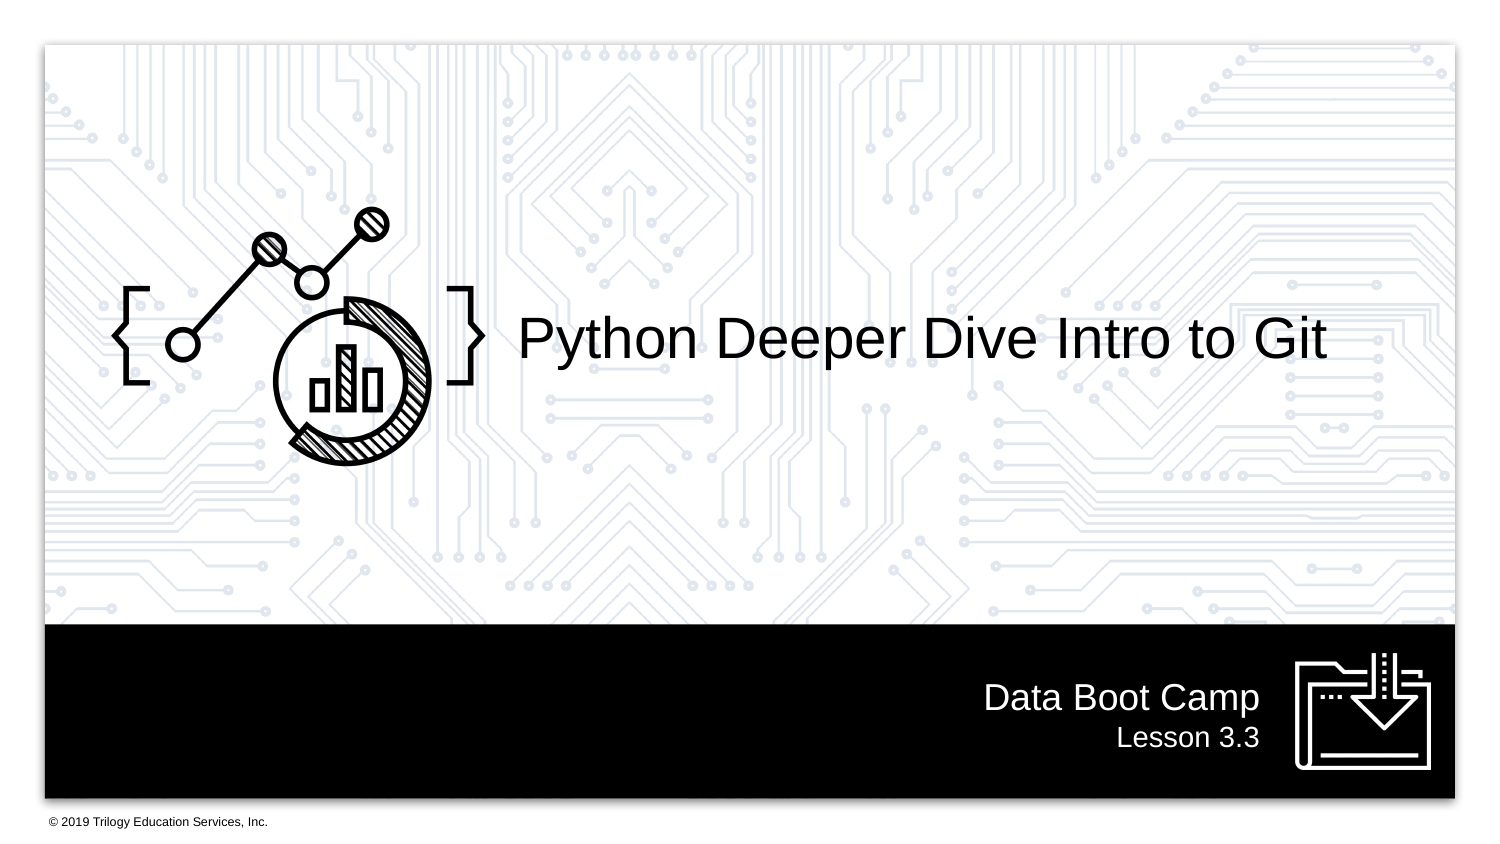

Python Deeper Dive Intro to Git

# Lesson 3.3